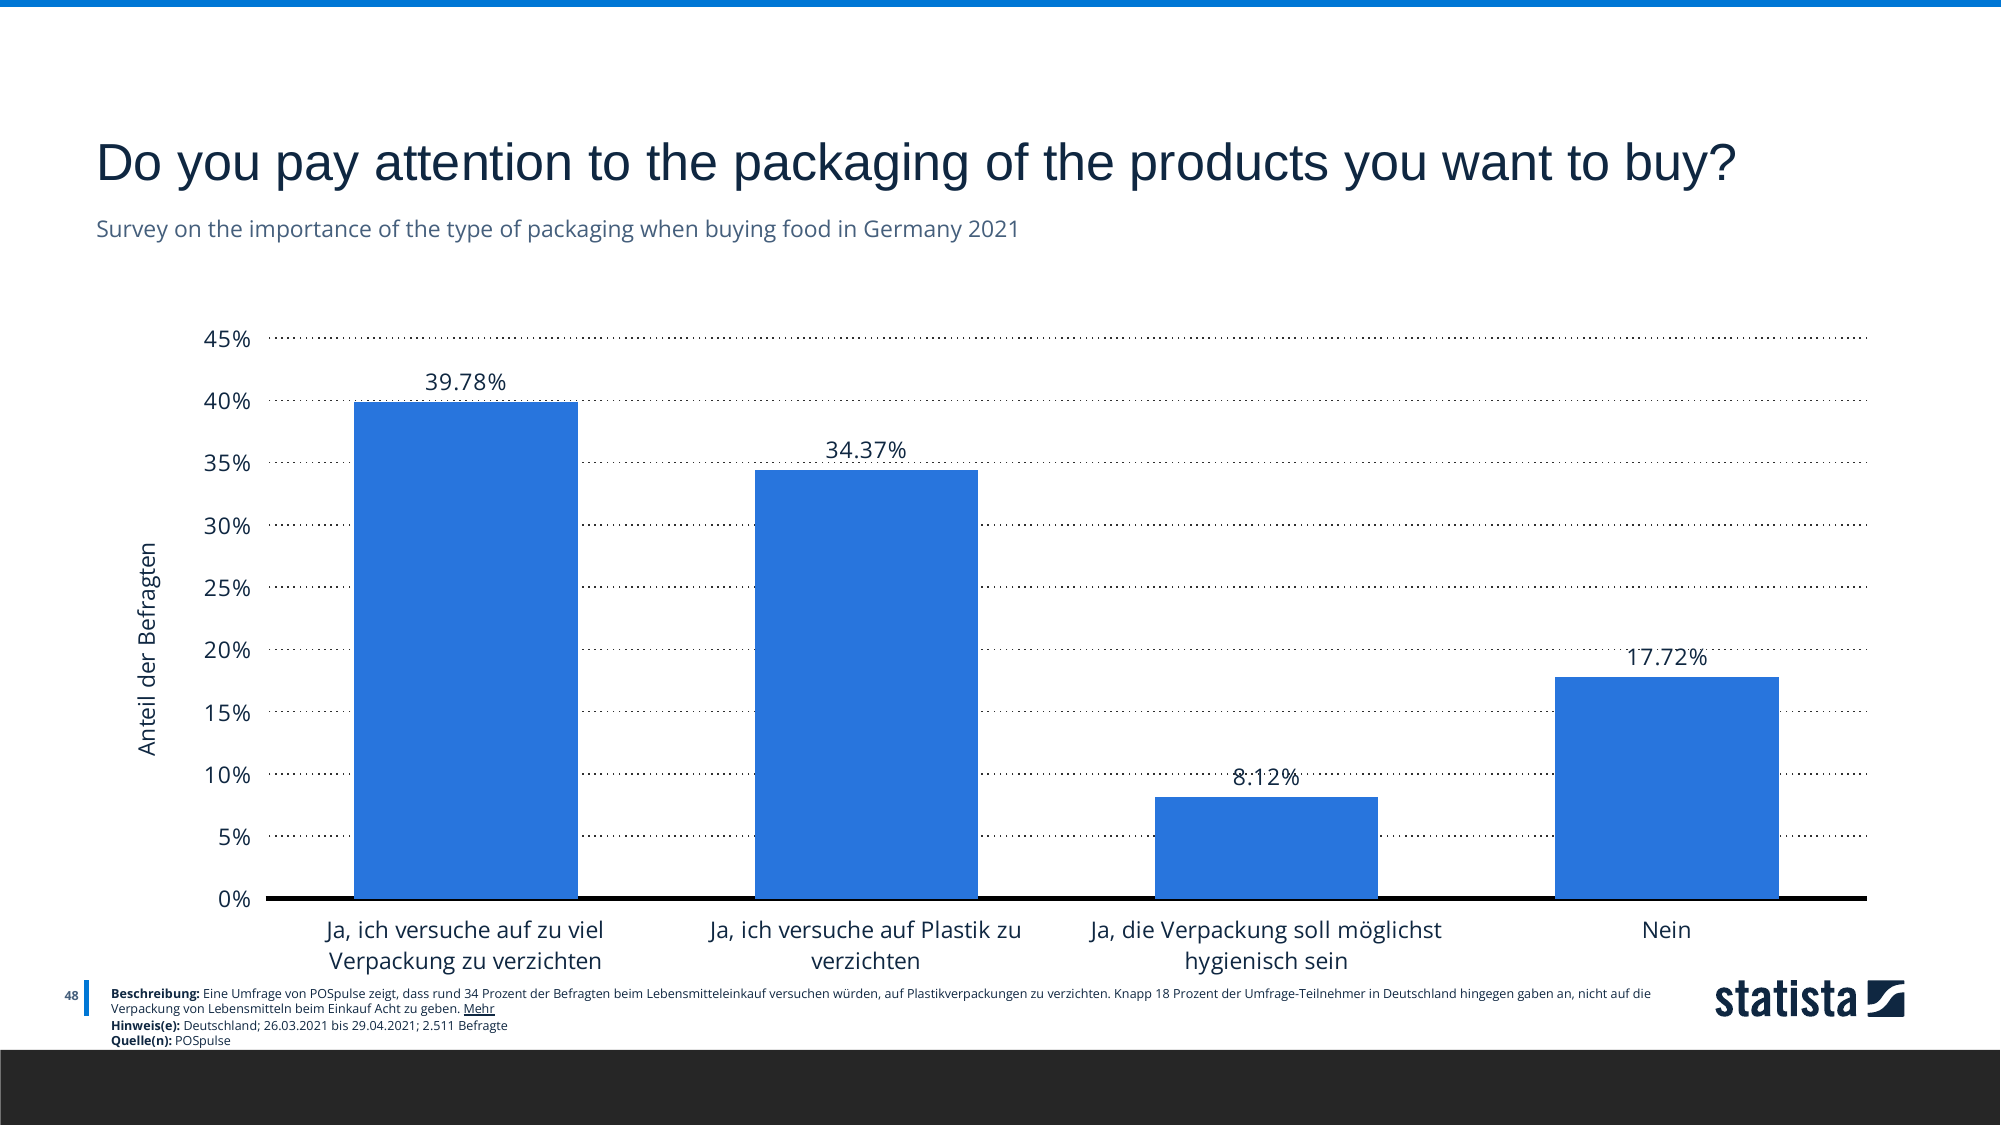

Do you pay attention to the packaging of the products you want to buy?
Survey on the importance of the type of packaging when buying food in Germany 2021

### Chart

| Category | Spalte1 |
|---|---|
| Ja, ich versuche auf zu viel Verpackung zu verzichten | 0.3978 |
| Ja, ich versuche auf Plastik zu verzichten | 0.3437 |
| Ja, die Verpackung soll möglichst hygienisch sein | 0.0812 |
| Nein | 0.1772 |
Beschreibung: Eine Umfrage von POSpulse zeigt, dass rund 34 Prozent der Befragten beim Lebensmitteleinkauf versuchen würden, auf Plastikverpackungen zu verzichten. Knapp 18 Prozent der Umfrage-Teilnehmer in Deutschland hingegen gaben an, nicht auf die Verpackung von Lebensmitteln beim Einkauf Acht zu geben. Mehr
Hinweis(e): Deutschland; 26.03.2021 bis 29.04.2021; 2.511 Befragte
Quelle(n): POSpulse

48